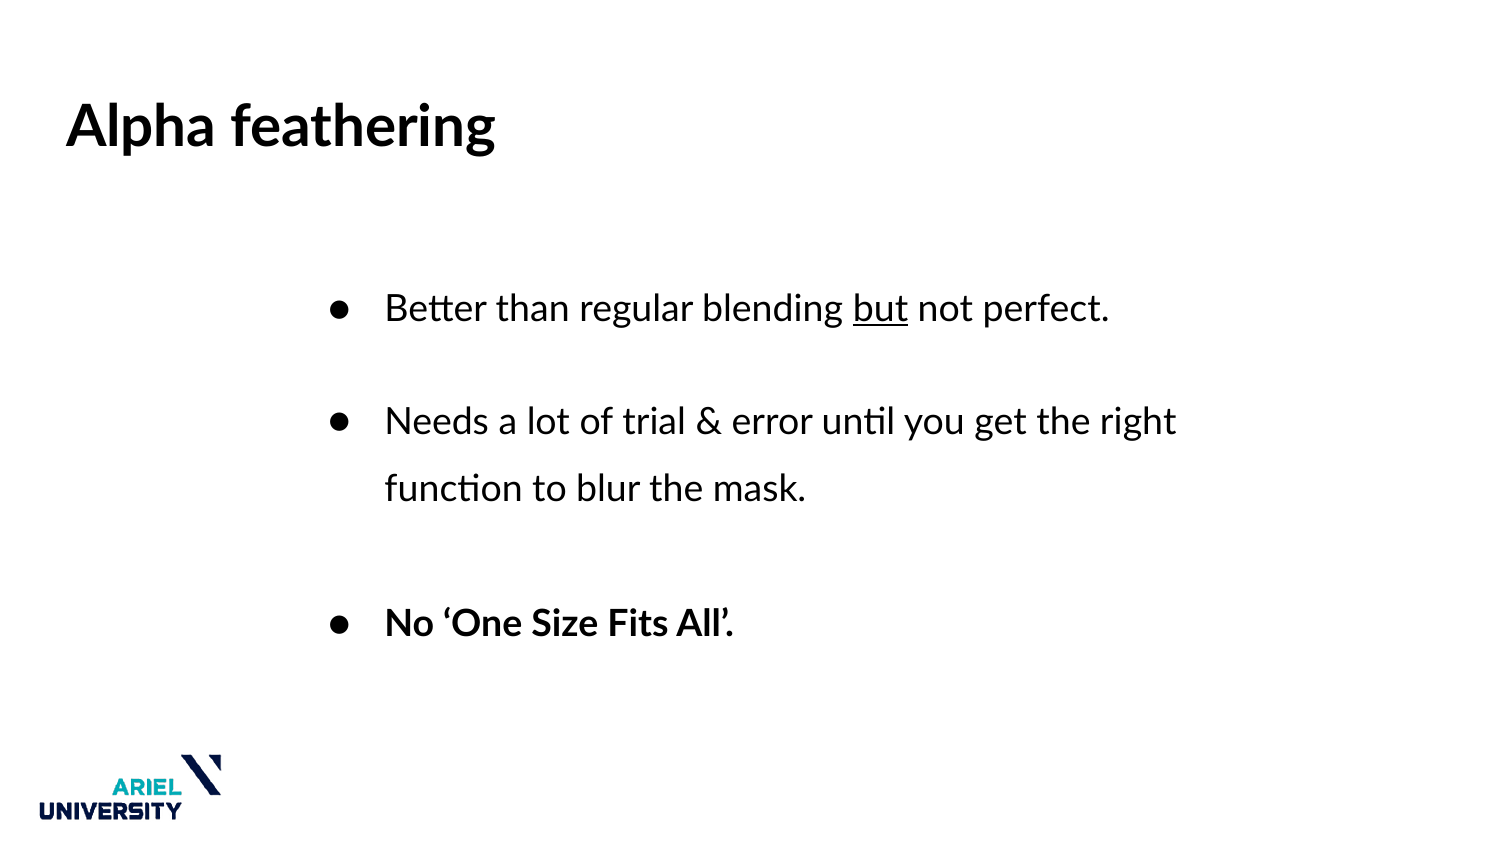

# Alpha feathering

Better than regular blending but not perfect.
Needs a lot of trial & error until you get the right function to blur the mask.
No ‘One Size Fits All’.